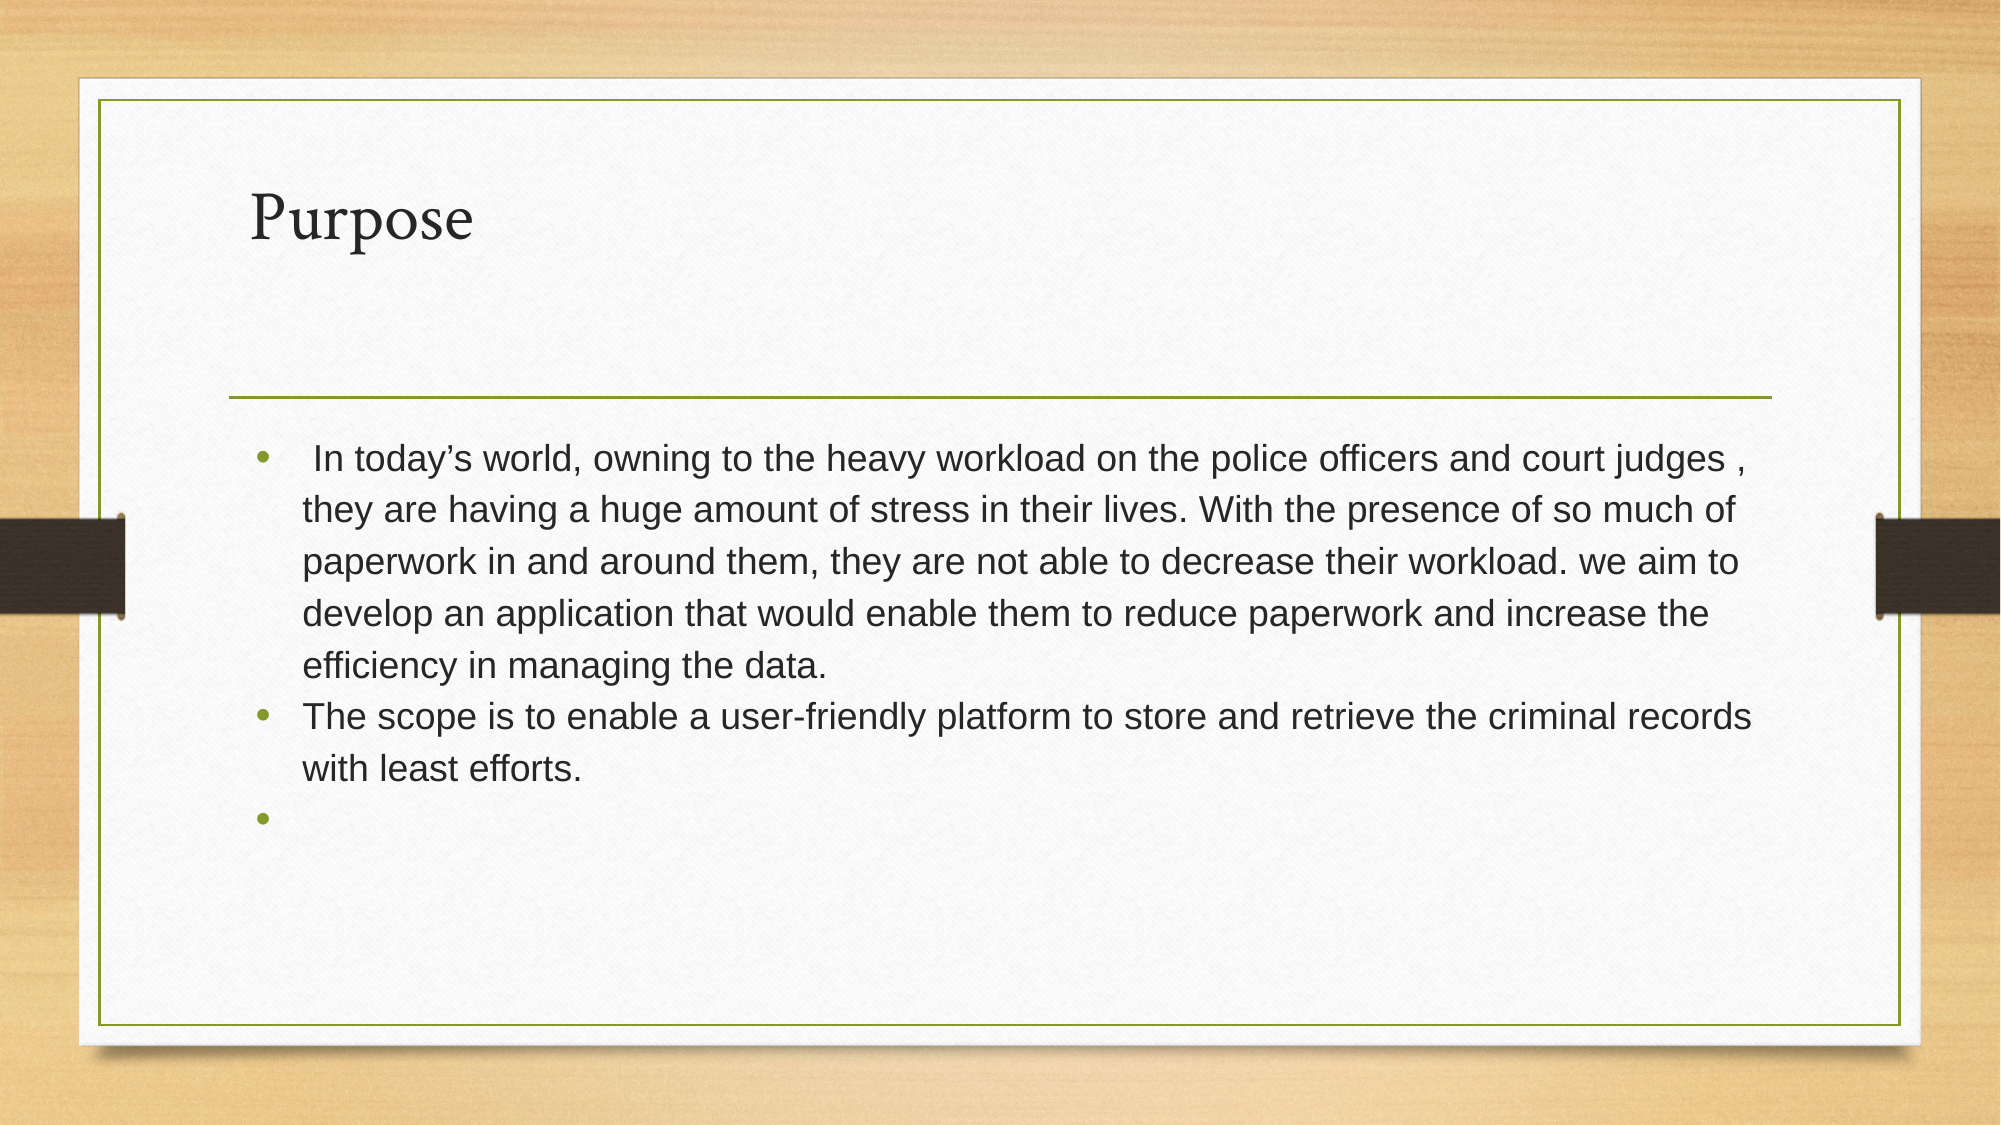

# Purpose
 In today’s world, owning to the heavy workload on the police officers and court judges , they are having a huge amount of stress in their lives. With the presence of so much of paperwork in and around them, they are not able to decrease their workload. we aim to develop an application that would enable them to reduce paperwork and increase the efficiency in managing the data.
The scope is to enable a user-friendly platform to store and retrieve the criminal records with least efforts.